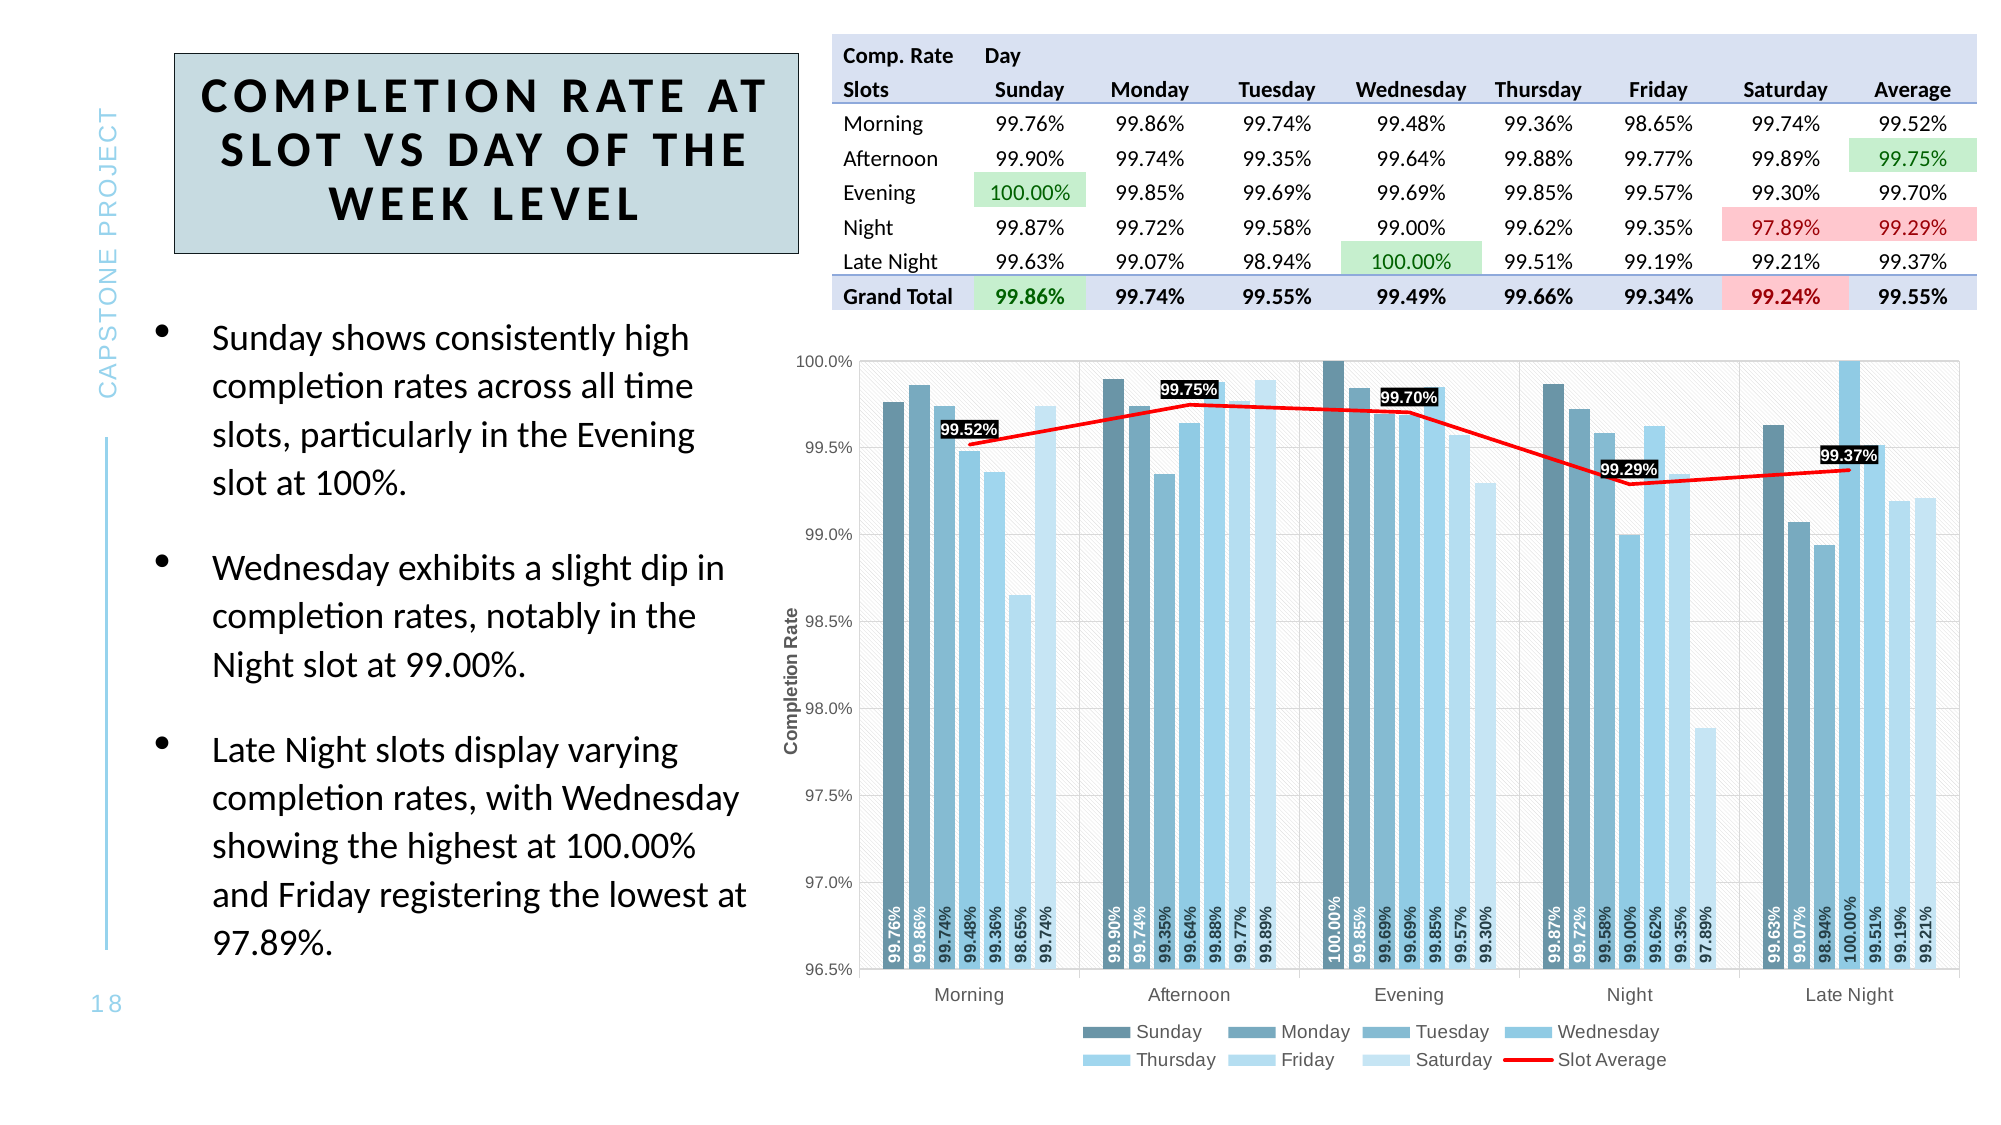

| Comp. Rate | Day |  |  |  |  |  |  |  |
| --- | --- | --- | --- | --- | --- | --- | --- | --- |
| Slots | Sunday | Monday | Tuesday | Wednesday | Thursday | Friday | Saturday | Average |
| Morning | 99.76% | 99.86% | 99.74% | 99.48% | 99.36% | 98.65% | 99.74% | 99.52% |
| Afternoon | 99.90% | 99.74% | 99.35% | 99.64% | 99.88% | 99.77% | 99.89% | 99.75% |
| Evening | 100.00% | 99.85% | 99.69% | 99.69% | 99.85% | 99.57% | 99.30% | 99.70% |
| Night | 99.87% | 99.72% | 99.58% | 99.00% | 99.62% | 99.35% | 97.89% | 99.29% |
| Late Night | 99.63% | 99.07% | 98.94% | 100.00% | 99.51% | 99.19% | 99.21% | 99.37% |
| Grand Total | 99.86% | 99.74% | 99.55% | 99.49% | 99.66% | 99.34% | 99.24% | 99.55% |
# Completion rate at slot vs day of the week level
Capstone project
Sunday shows consistently high completion rates across all time slots, particularly in the Evening slot at 100%.
Wednesday exhibits a slight dip in completion rates, notably in the Night slot at 99.00%.
Late Night slots display varying completion rates, with Wednesday showing the highest at 100.00% and Friday registering the lowest at 97.89%.

### Chart

| Category | Sunday | Monday | Tuesday | Wednesday | Thursday | Friday | Saturday | Slot Average |
|---|---|---|---|---|---|---|---|---|
| Morning | 0.9976498237367802 | 0.9985935302390999 | 0.9973684210526316 | 0.9948253557567918 | 0.993581514762516 | 0.9865229110512129 | 0.9974126778783958 | 0.9951753572091298 |
| Afternoon | 0.9989658738366081 | 0.9974160206718347 | 0.9934980494148244 | 0.9964200477326969 | 0.9987593052109182 | 0.9976905311778291 | 0.9988938053097345 | 0.9974679270762998 |
| Evening | 1.0 | 0.9984591679506933 | 0.9969465648854962 | 0.9968701095461658 | 0.9985052316890882 | 0.9957203994293866 | 0.9929775280898876 | 0.9970288624787776 |
| Night | 0.9986577181208054 | 0.9972451790633609 | 0.99581589958159 | 0.9899713467048711 | 0.9962264150943396 | 0.993514915693904 | 0.9788639365918098 | 0.992896909195623 |
| Late Night | 0.9963235294117647 | 0.9907407407407407 | 0.9894179894179894 | 1.0 | 0.9951456310679612 | 0.9919028340080972 | 0.9920948616600791 | 0.9937067337948395 |
18